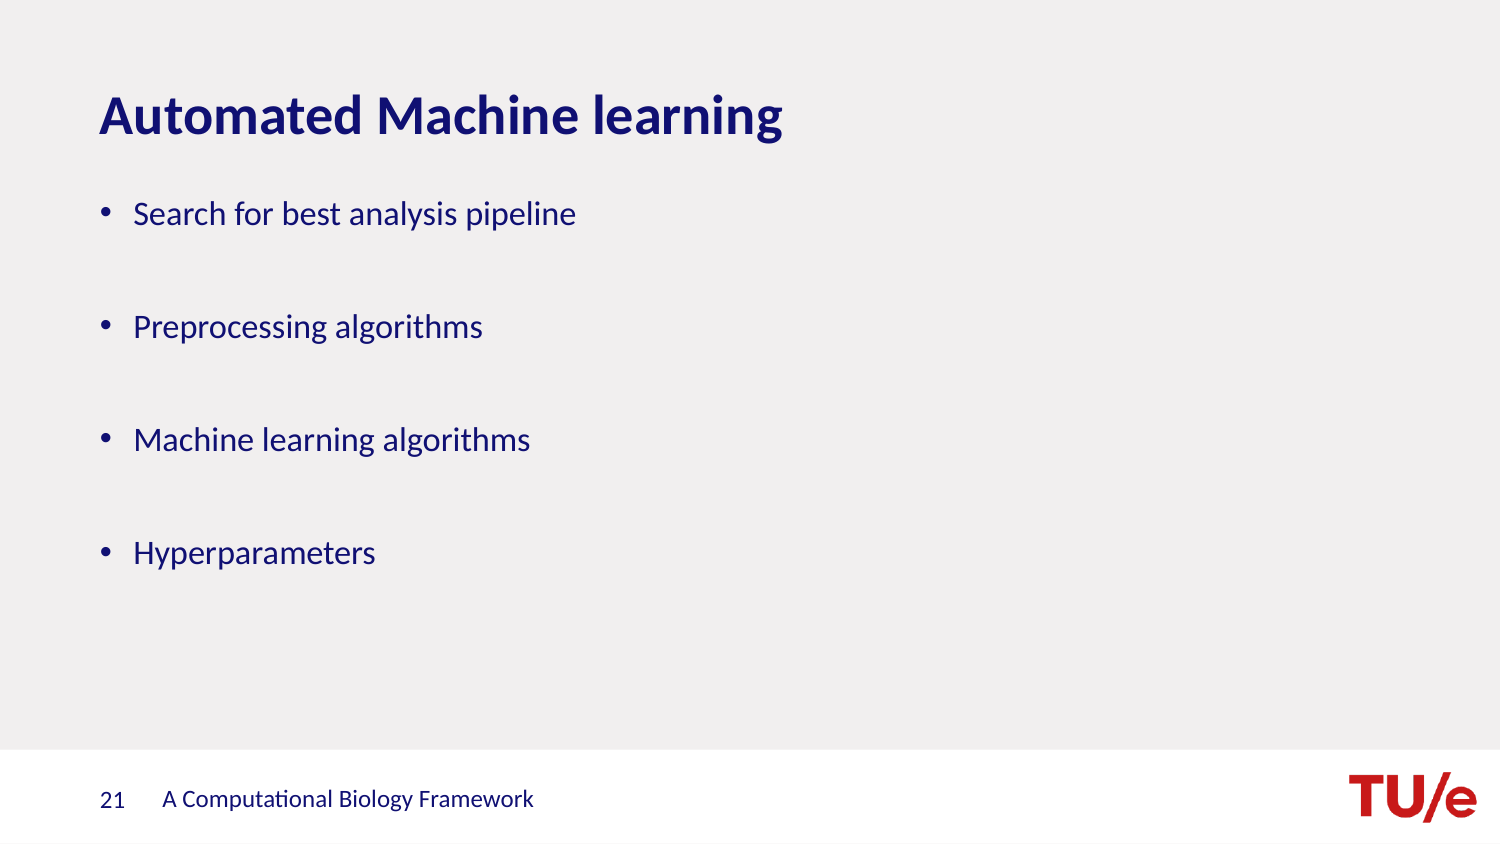

# Automated Machine learning
Search for best analysis pipeline

Preprocessing algorithms

Machine learning algorithms

Hyperparameters

A Computational Biology Framework
21